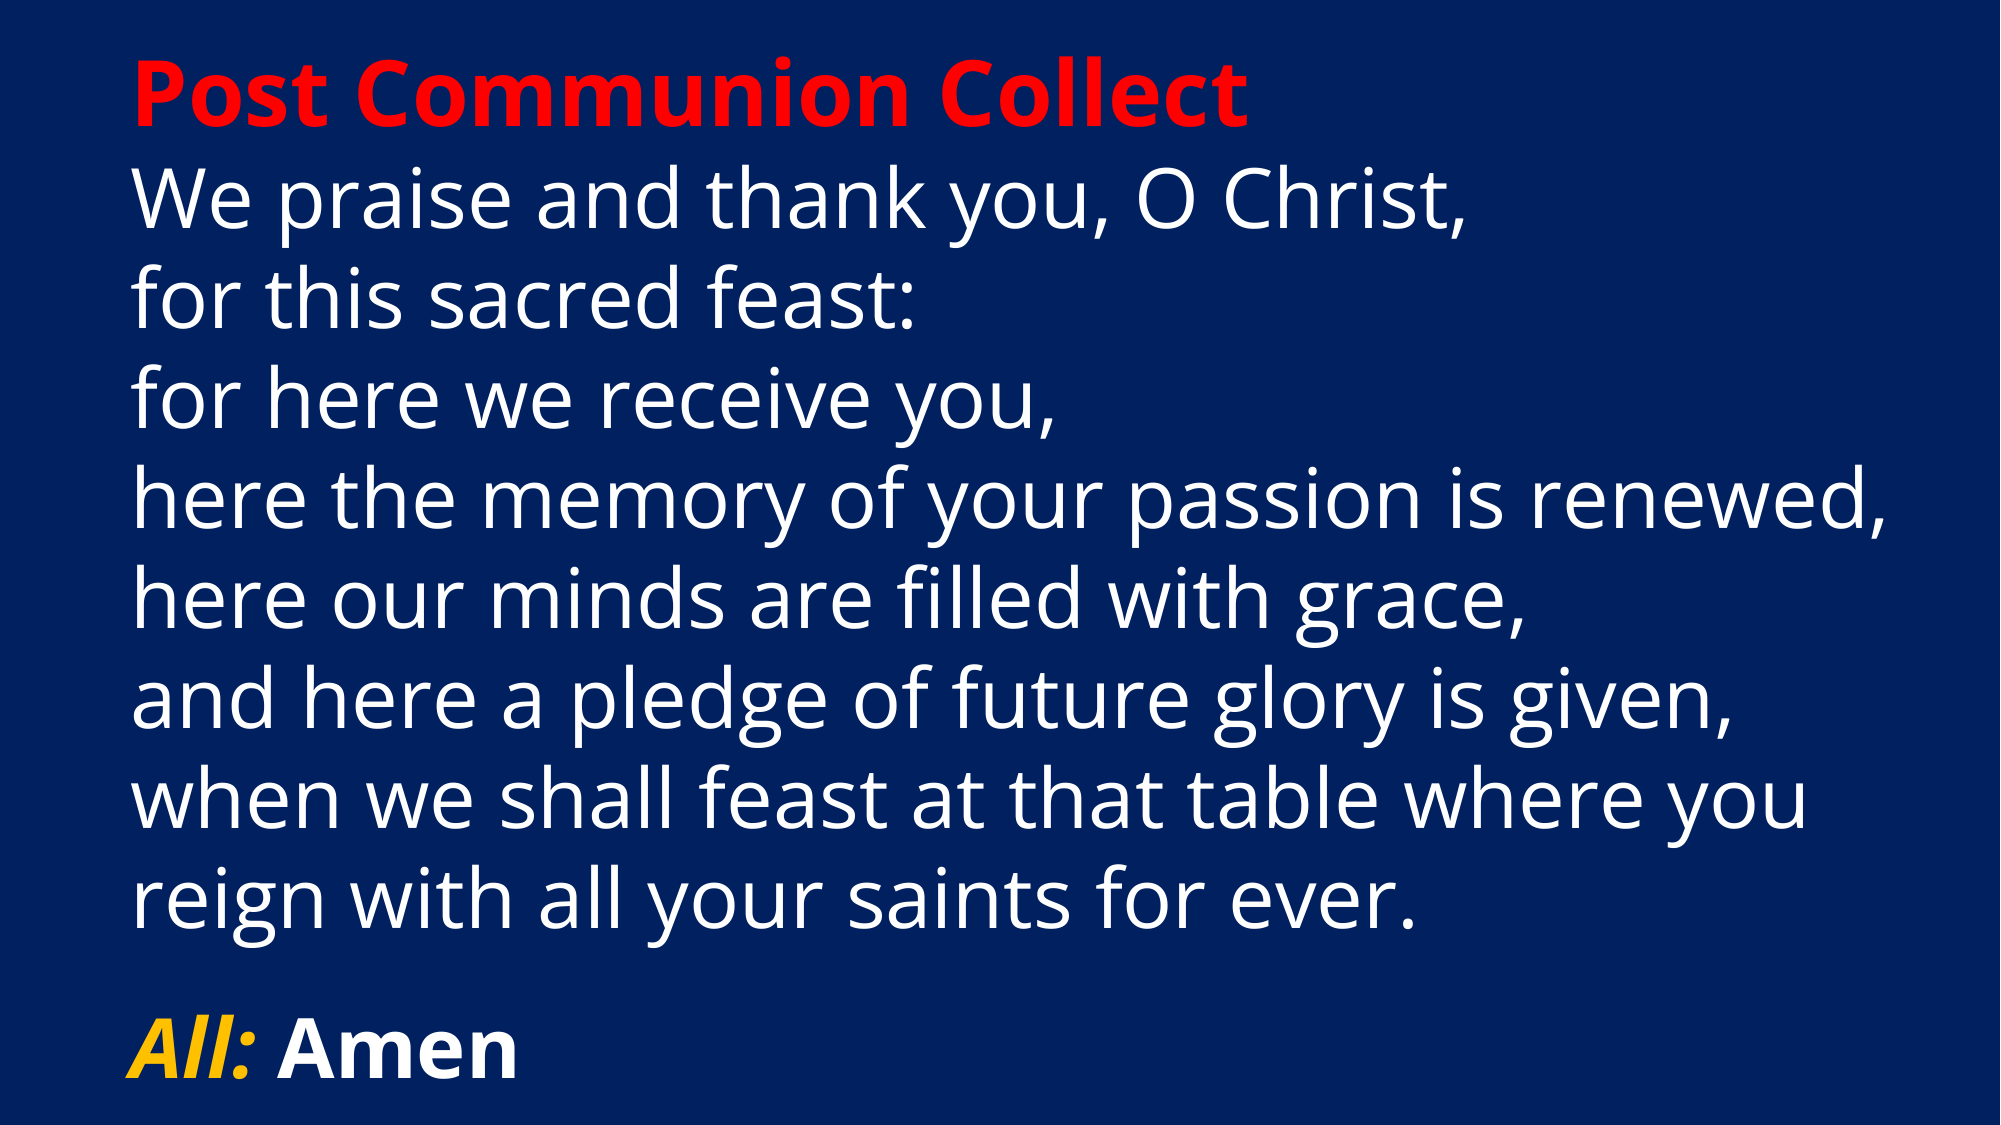

Post Communion Collect
We praise and thank you, O Christ,
for this sacred feast:
for here we receive you,
here the memory of your passion is renewed,
here our minds are filled with grace,
and here a pledge of future glory is given,
when we shall feast at that table where you reign with all your saints for ever.
All: Amen